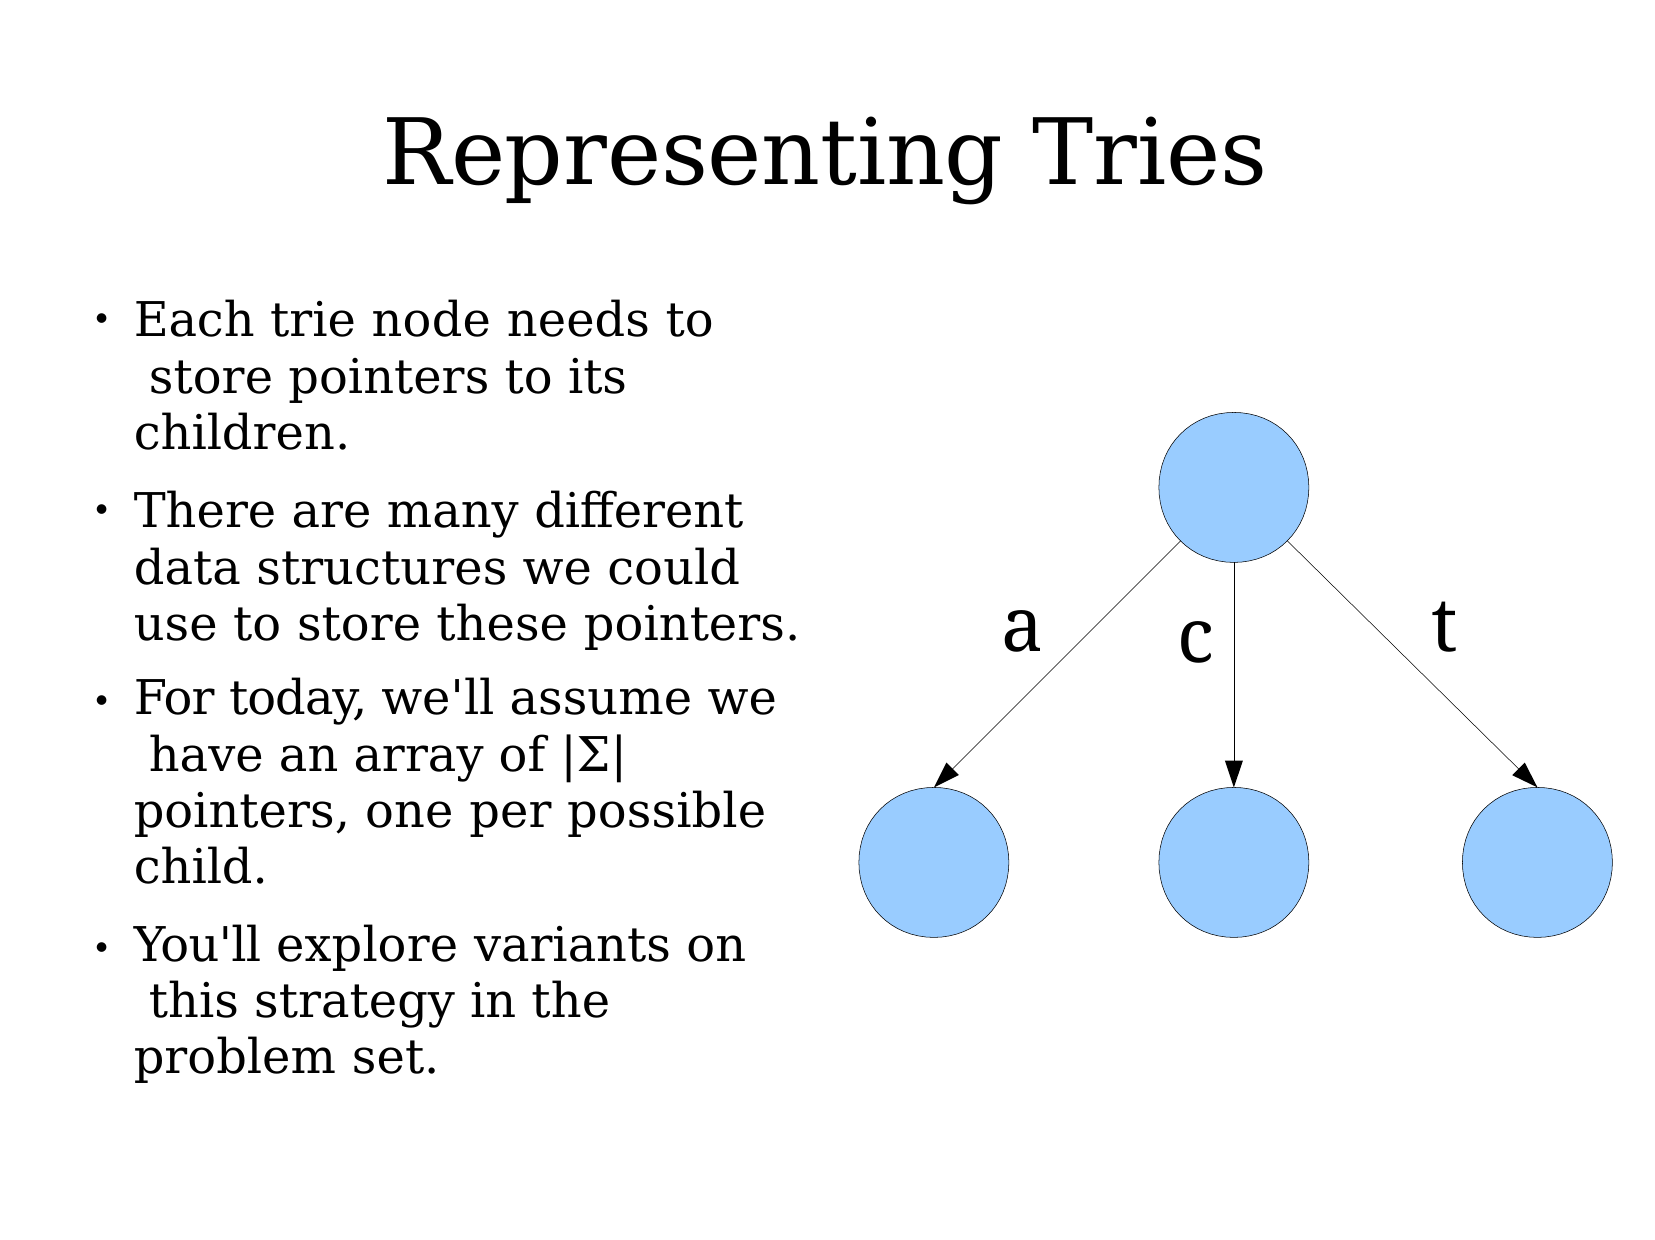

# Representing Tries
Each trie node needs to  store pointers to its  children.
There are many different  data structures we could  use to store these pointers.
For today, we'll assume we  have an array of |Σ|  pointers, one per possible  child.
You'll explore variants on  this strategy in the  problem set.
●

●

a
t
c
●

●